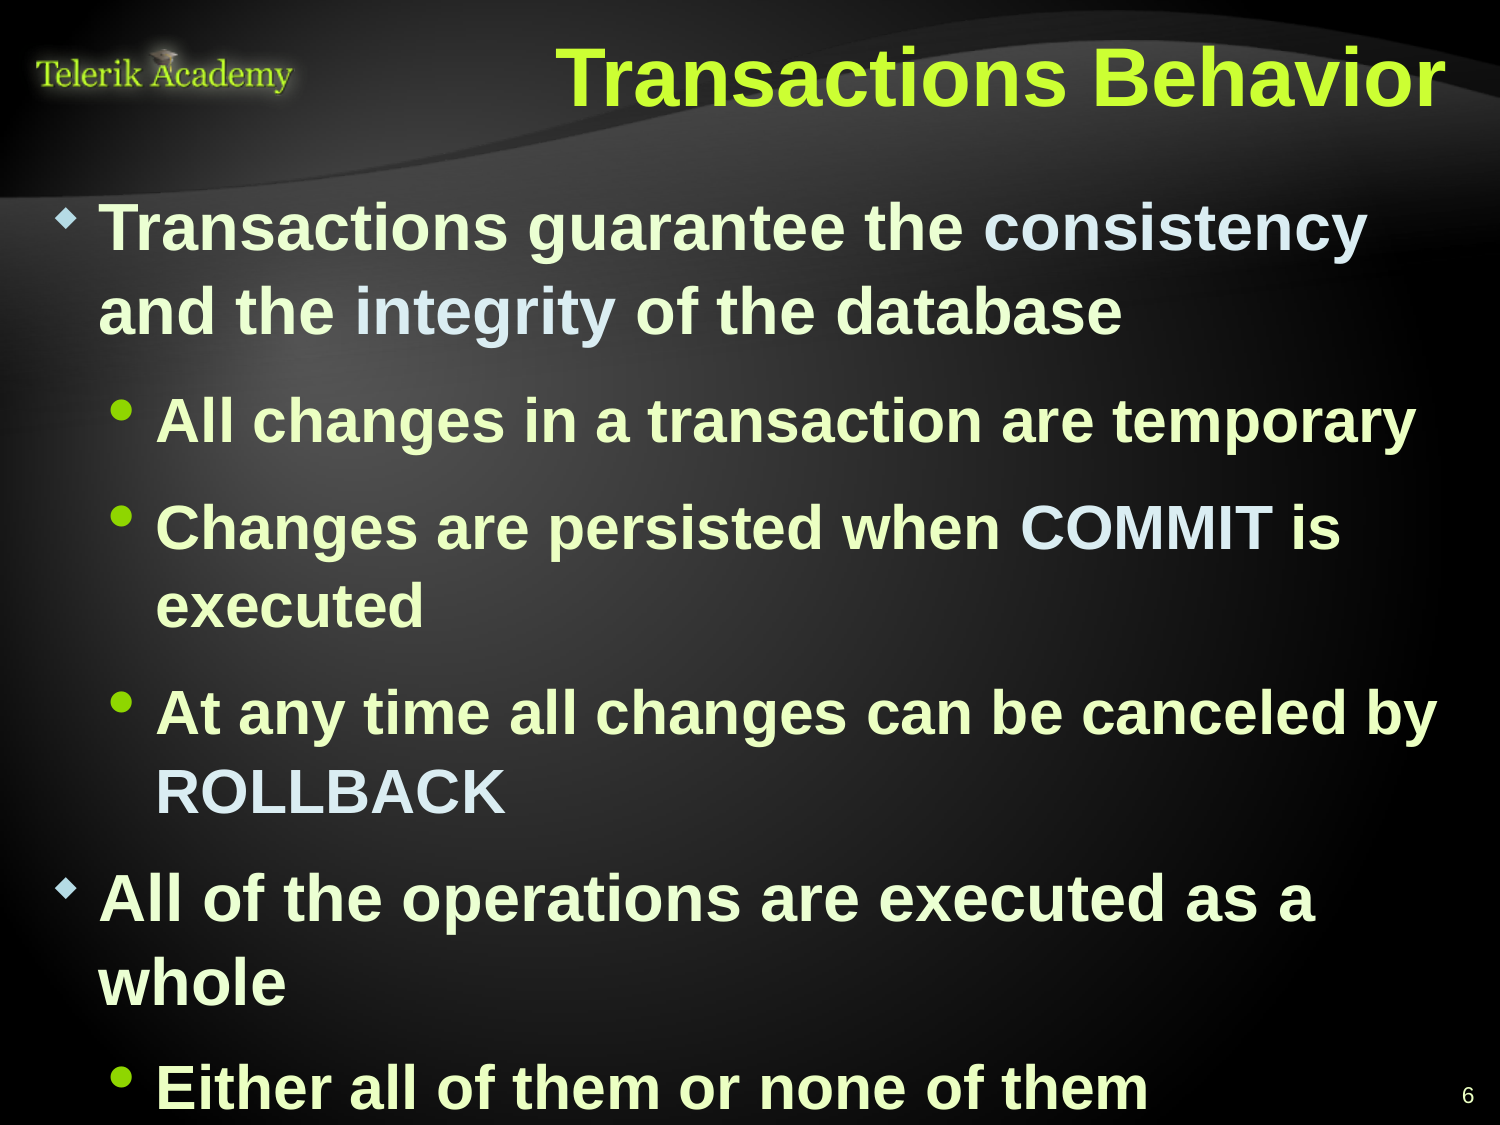

# Transactions Behavior
Transactions guarantee the consistency and the integrity of the database
All changes in a transaction are temporary
Changes are persisted when COMMIT is executed
At any time all changes can be canceled by ROLLBACK
All of the operations are executed as a whole
Either all of them or none of them
6